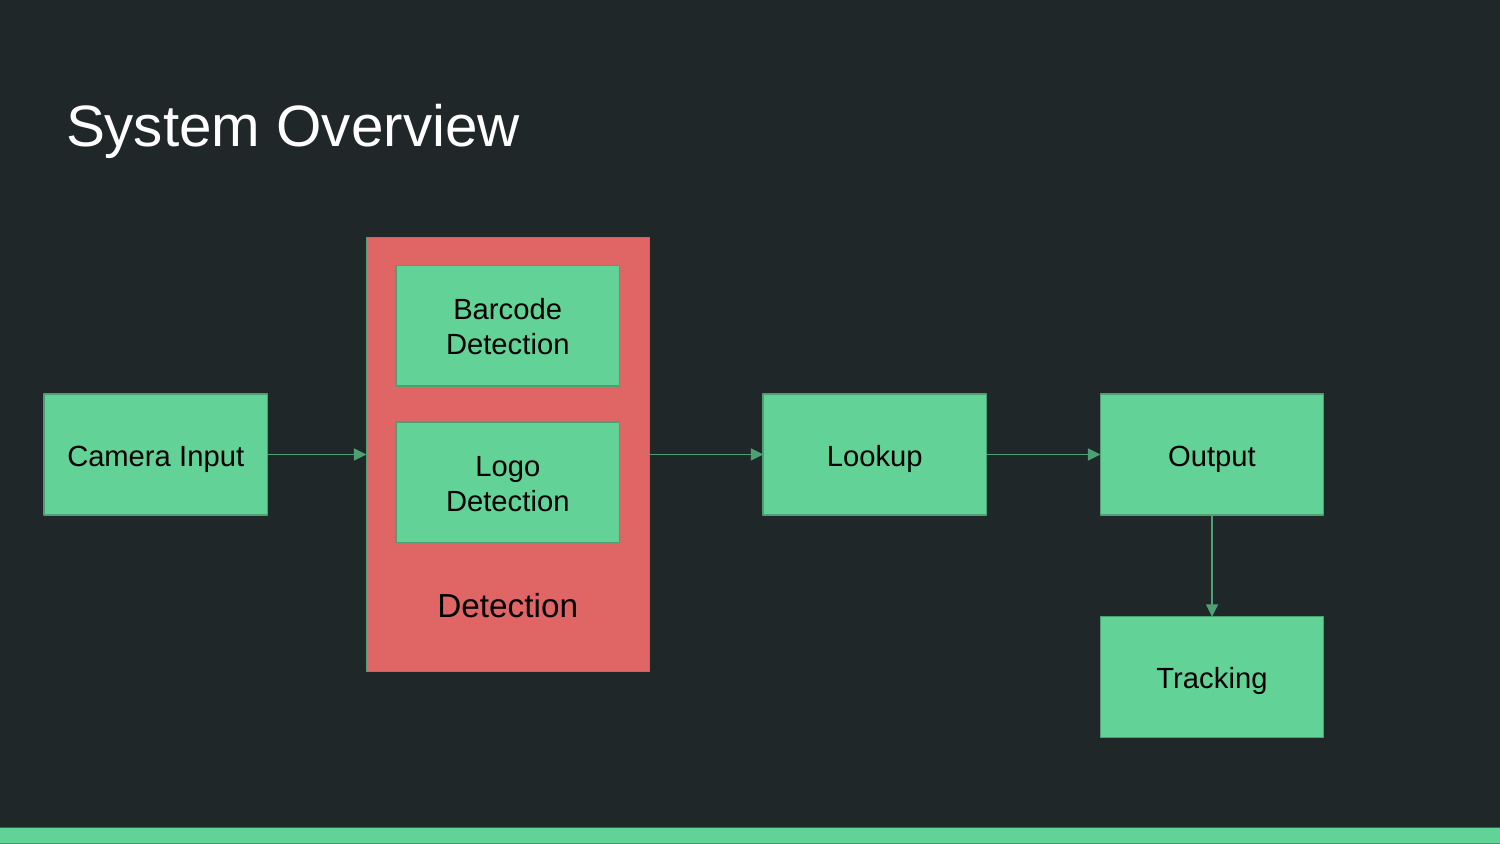

# System Overview

Barcode Detection
Logo Detection
Detection
Camera Input
Lookup
Output
Tracking